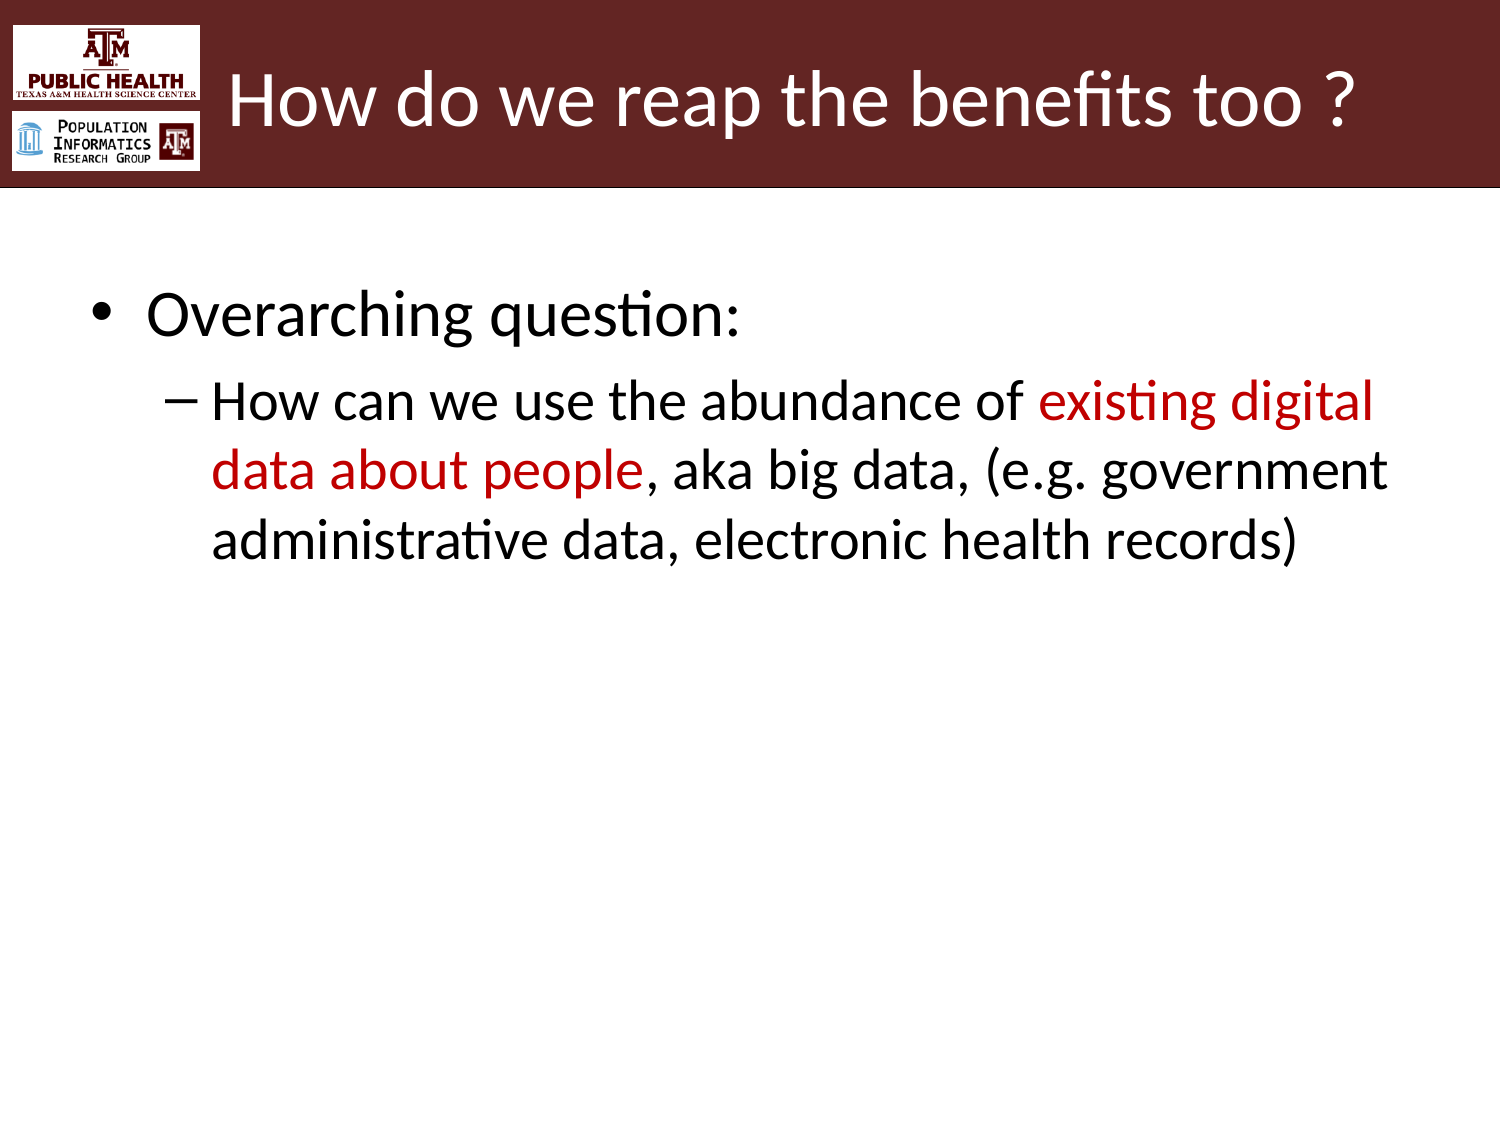

# How do we reap the benefits too ?
Overarching question:
How can we use the abundance of existing digital data about people, aka big data, (e.g. government administrative data, electronic health records)